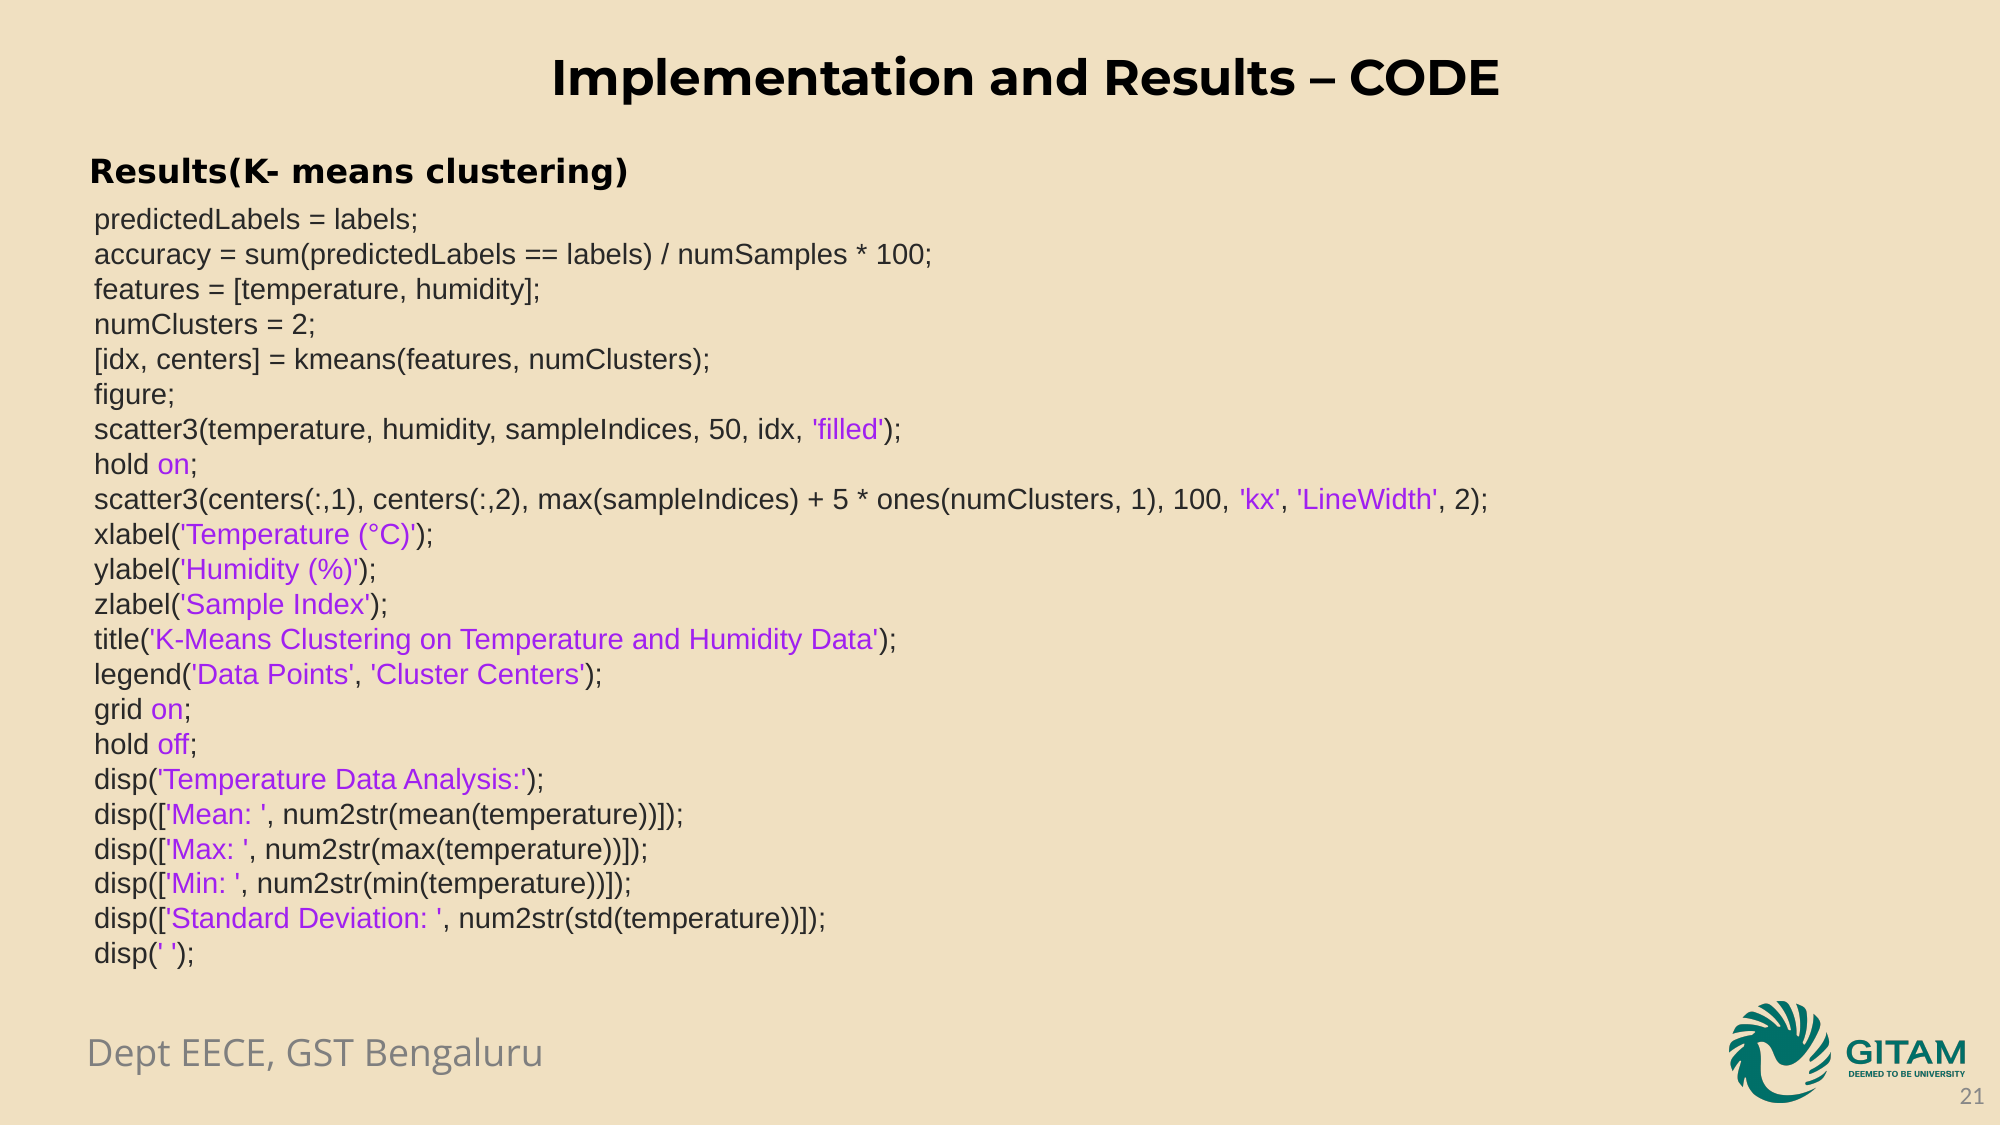

Implementation and Results – CODE
Results(K- means clustering)

predictedLabels = labels;
accuracy = sum(predictedLabels == labels) / numSamples * 100;
features = [temperature, humidity];
numClusters = 2;
[idx, centers] = kmeans(features, numClusters);
figure;
scatter3(temperature, humidity, sampleIndices, 50, idx, 'filled');
hold on;
scatter3(centers(:,1), centers(:,2), max(sampleIndices) + 5 * ones(numClusters, 1), 100, 'kx', 'LineWidth', 2);
xlabel('Temperature (°C)');
ylabel('Humidity (%)');
zlabel('Sample Index');
title('K-Means Clustering on Temperature and Humidity Data');
legend('Data Points', 'Cluster Centers');
grid on;
hold off;
disp('Temperature Data Analysis:');
disp(['Mean: ', num2str(mean(temperature))]);
disp(['Max: ', num2str(max(temperature))]);
disp(['Min: ', num2str(min(temperature))]);
disp(['Standard Deviation: ', num2str(std(temperature))]);
disp(' ');

21